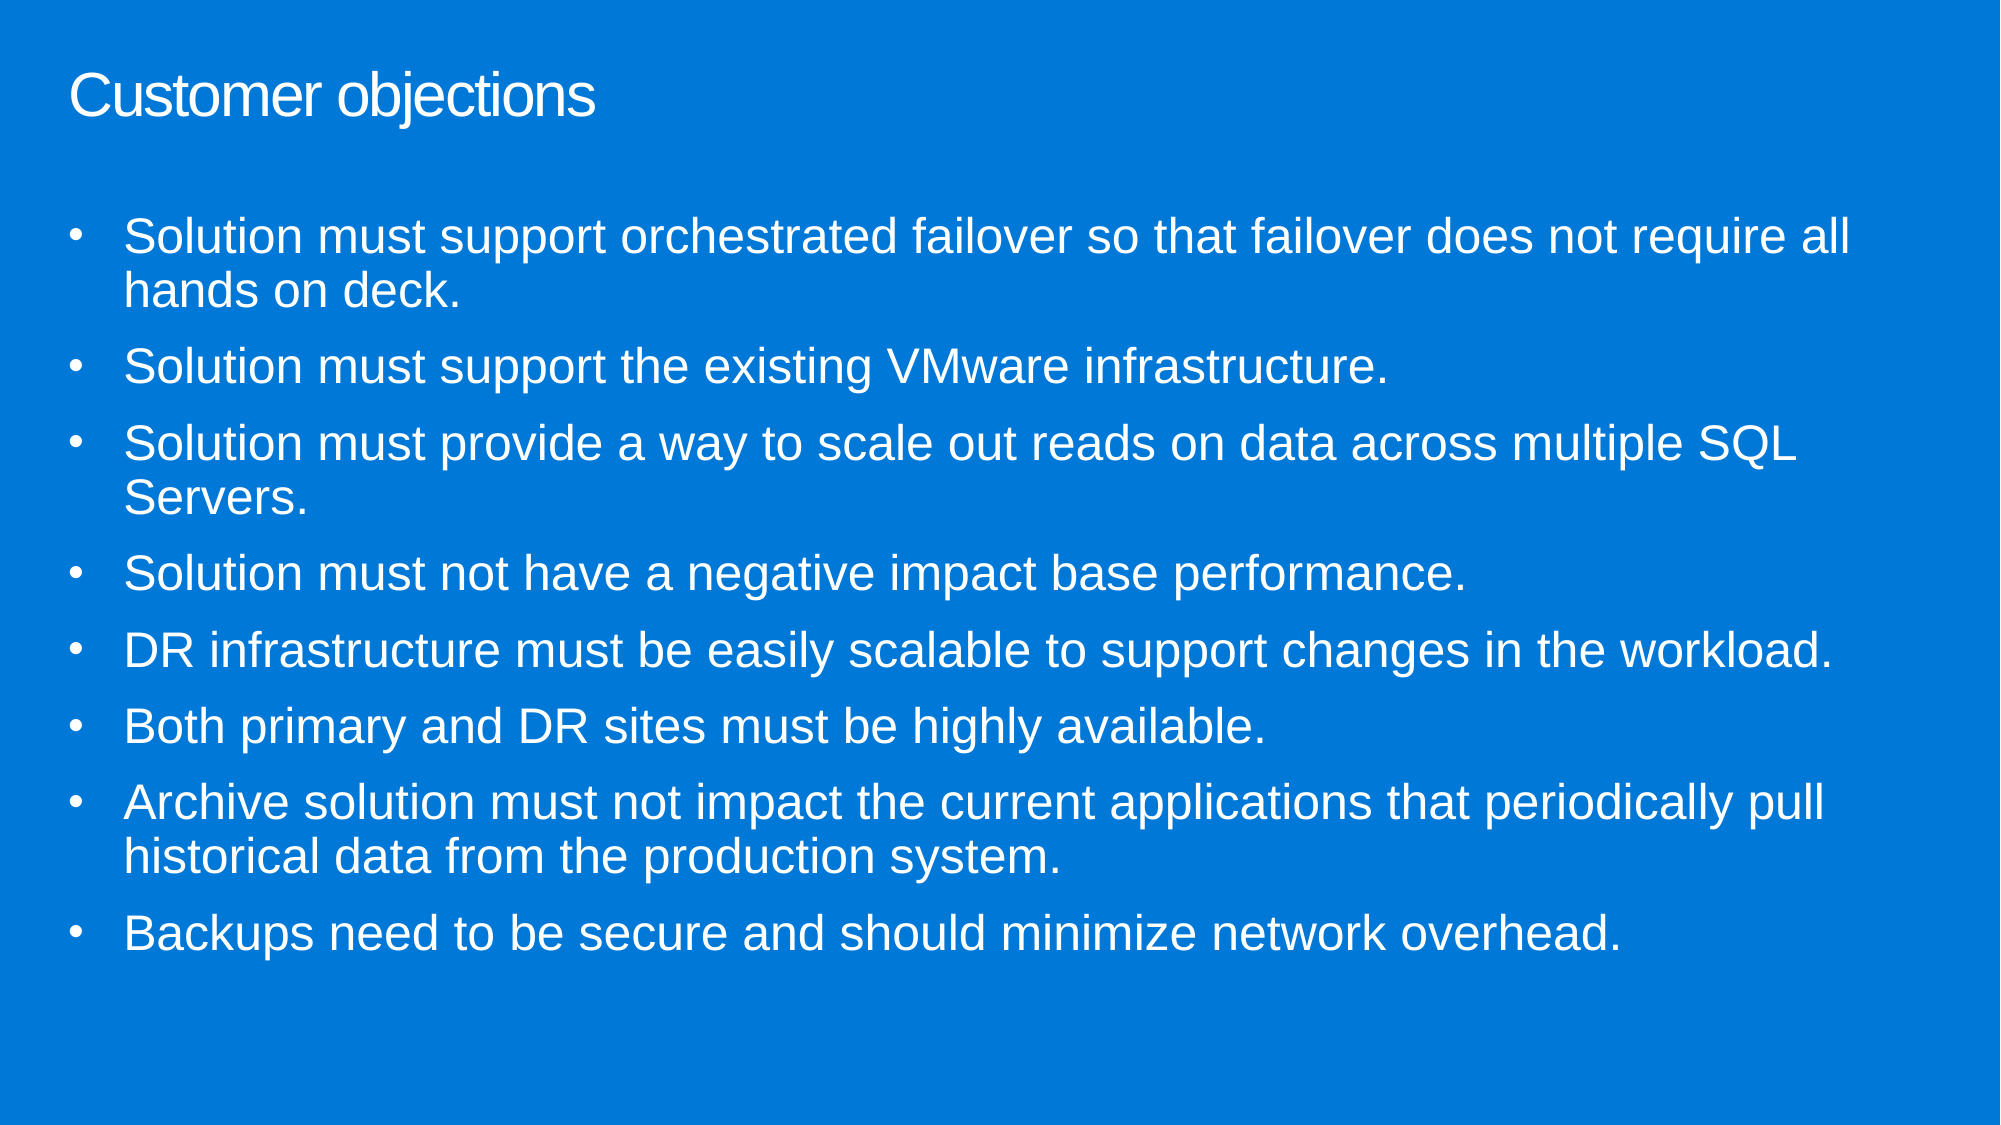

# Customer objections
Solution must support orchestrated failover so that failover does not require all hands on deck.
Solution must support the existing VMware infrastructure.
Solution must provide a way to scale out reads on data across multiple SQL Servers.
Solution must not have a negative impact base performance.
DR infrastructure must be easily scalable to support changes in the workload.
Both primary and DR sites must be highly available.
Archive solution must not impact the current applications that periodically pull historical data from the production system.
Backups need to be secure and should minimize network overhead.